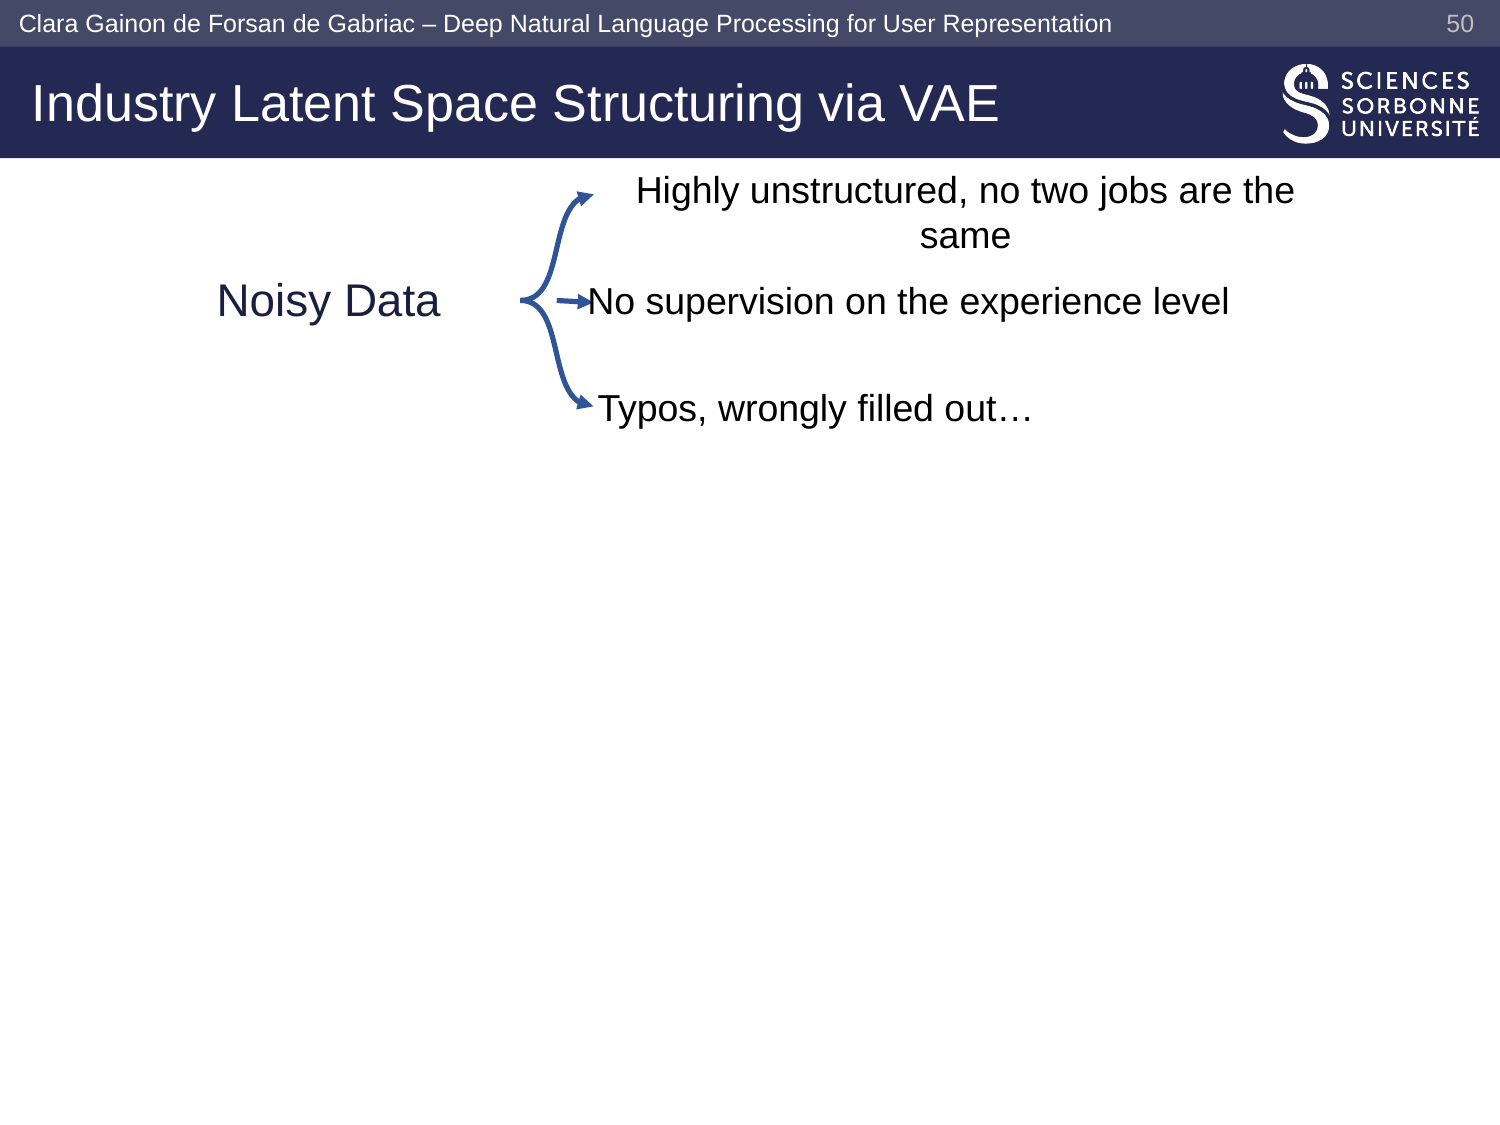

50
# Industry Latent Space Structuring via VAE
Highly unstructured, no two jobs are the same

Noisy Data
No supervision on the experience level
Typos, wrongly filled out…